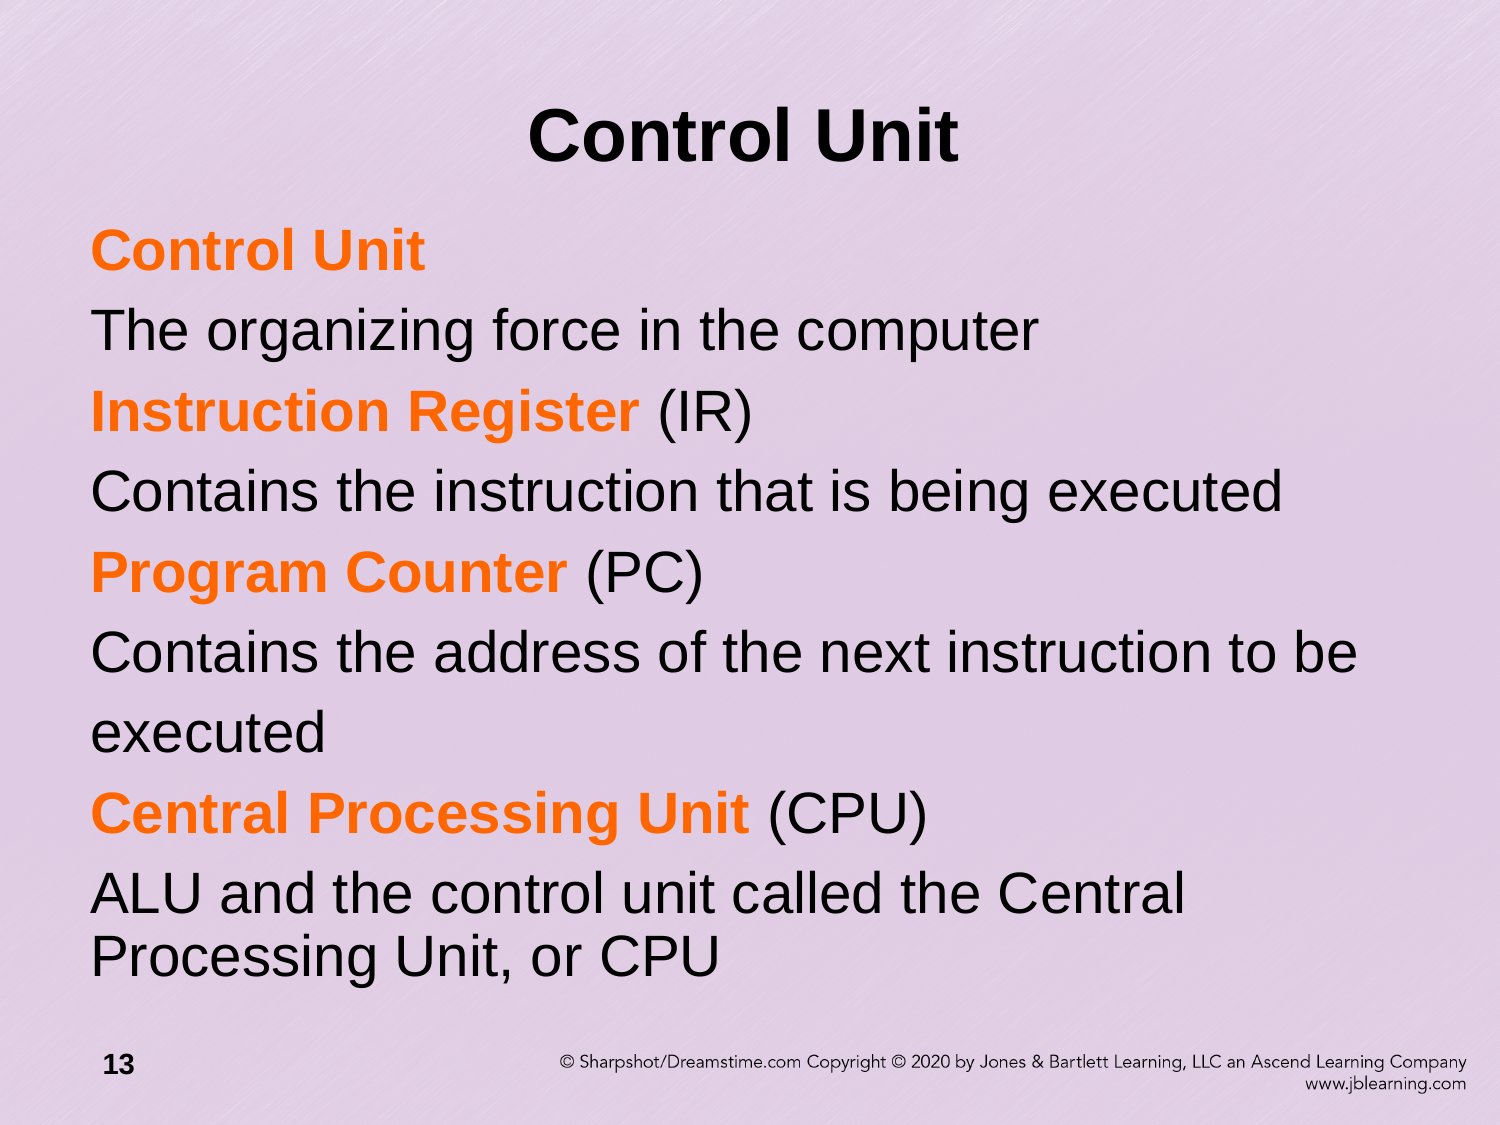

# Control Unit
Control Unit
The organizing force in the computer
Instruction Register (IR)
Contains the instruction that is being executed
Program Counter (PC)
Contains the address of the next instruction to be
executed
Central Processing Unit (CPU)
ALU and the control unit called the Central Processing Unit, or CPU
13